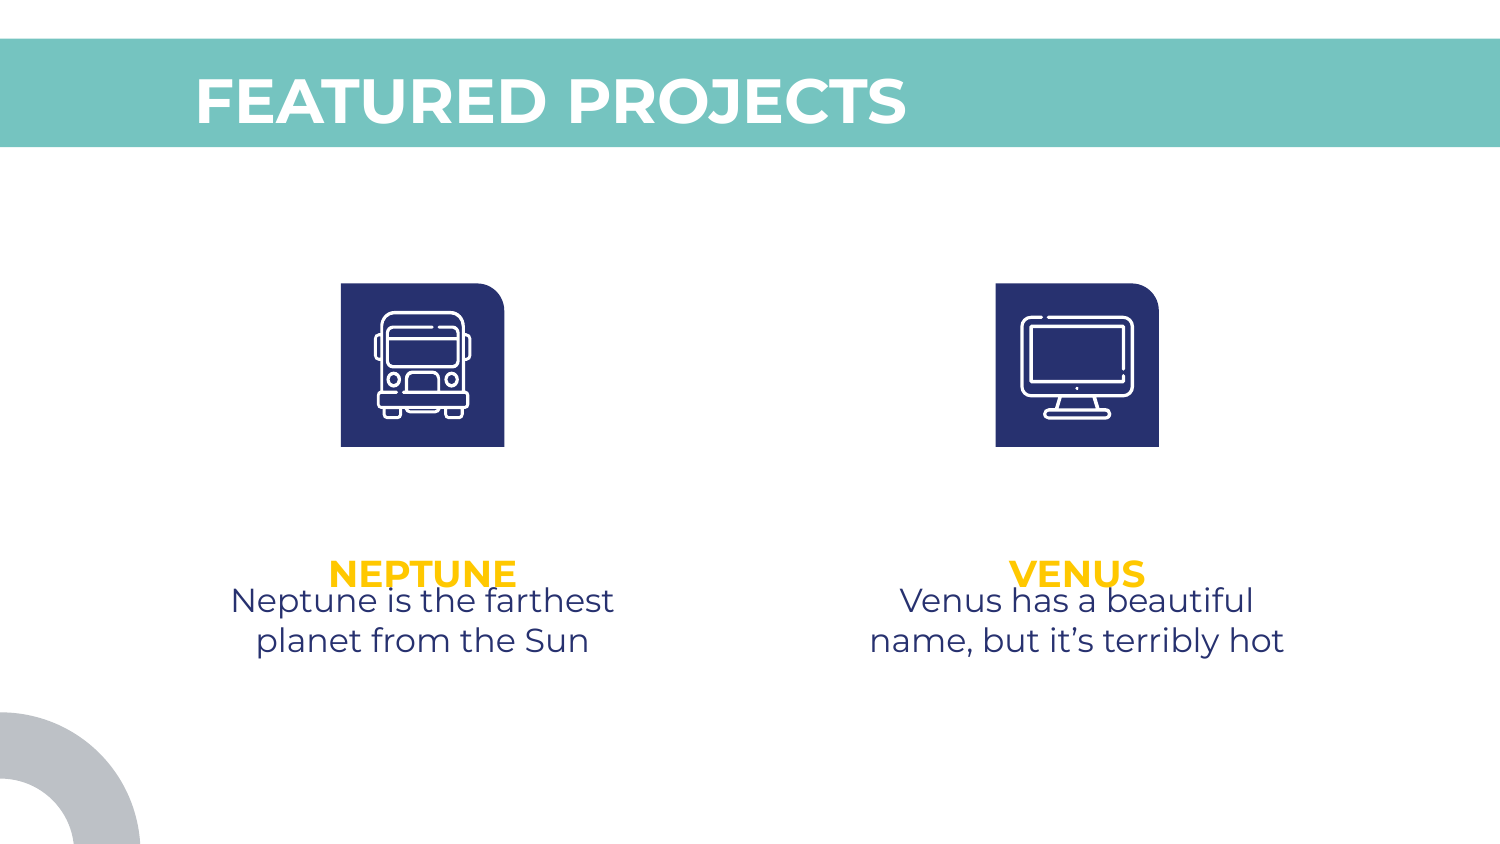

# FEATURED PROJECTS

VENUS
NEPTUNE
Venus has a beautiful name, but it’s terribly hot
Neptune is the farthest planet from the Sun